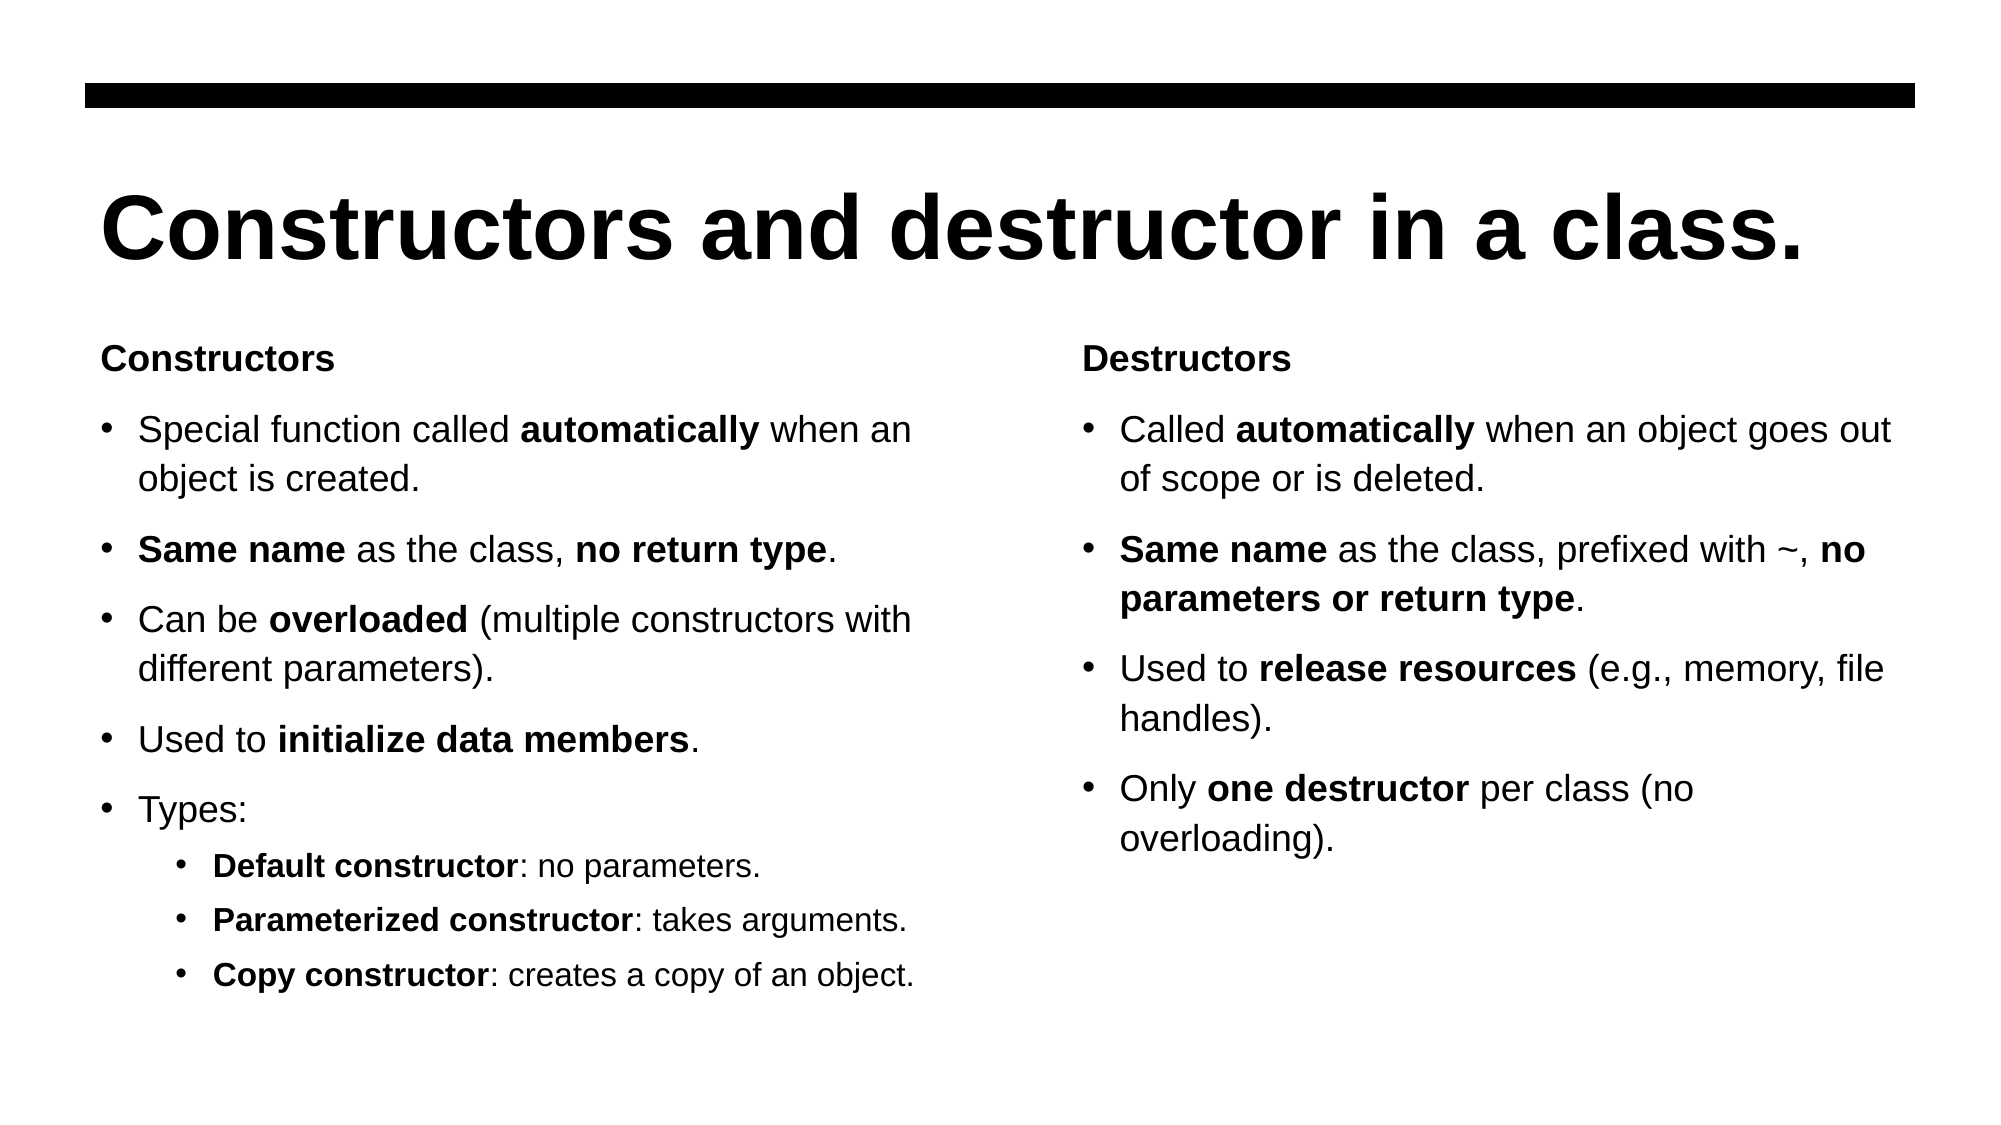

# Constructors and destructor in a class.
Constructors
Special function called automatically when an object is created.
Same name as the class, no return type.
Can be overloaded (multiple constructors with different parameters).
Used to initialize data members.
Types:
Default constructor: no parameters.
Parameterized constructor: takes arguments.
Copy constructor: creates a copy of an object.

Destructors
Called automatically when an object goes out of scope or is deleted.
Same name as the class, prefixed with ~, no parameters or return type.
Used to release resources (e.g., memory, file handles).
Only one destructor per class (no overloading).